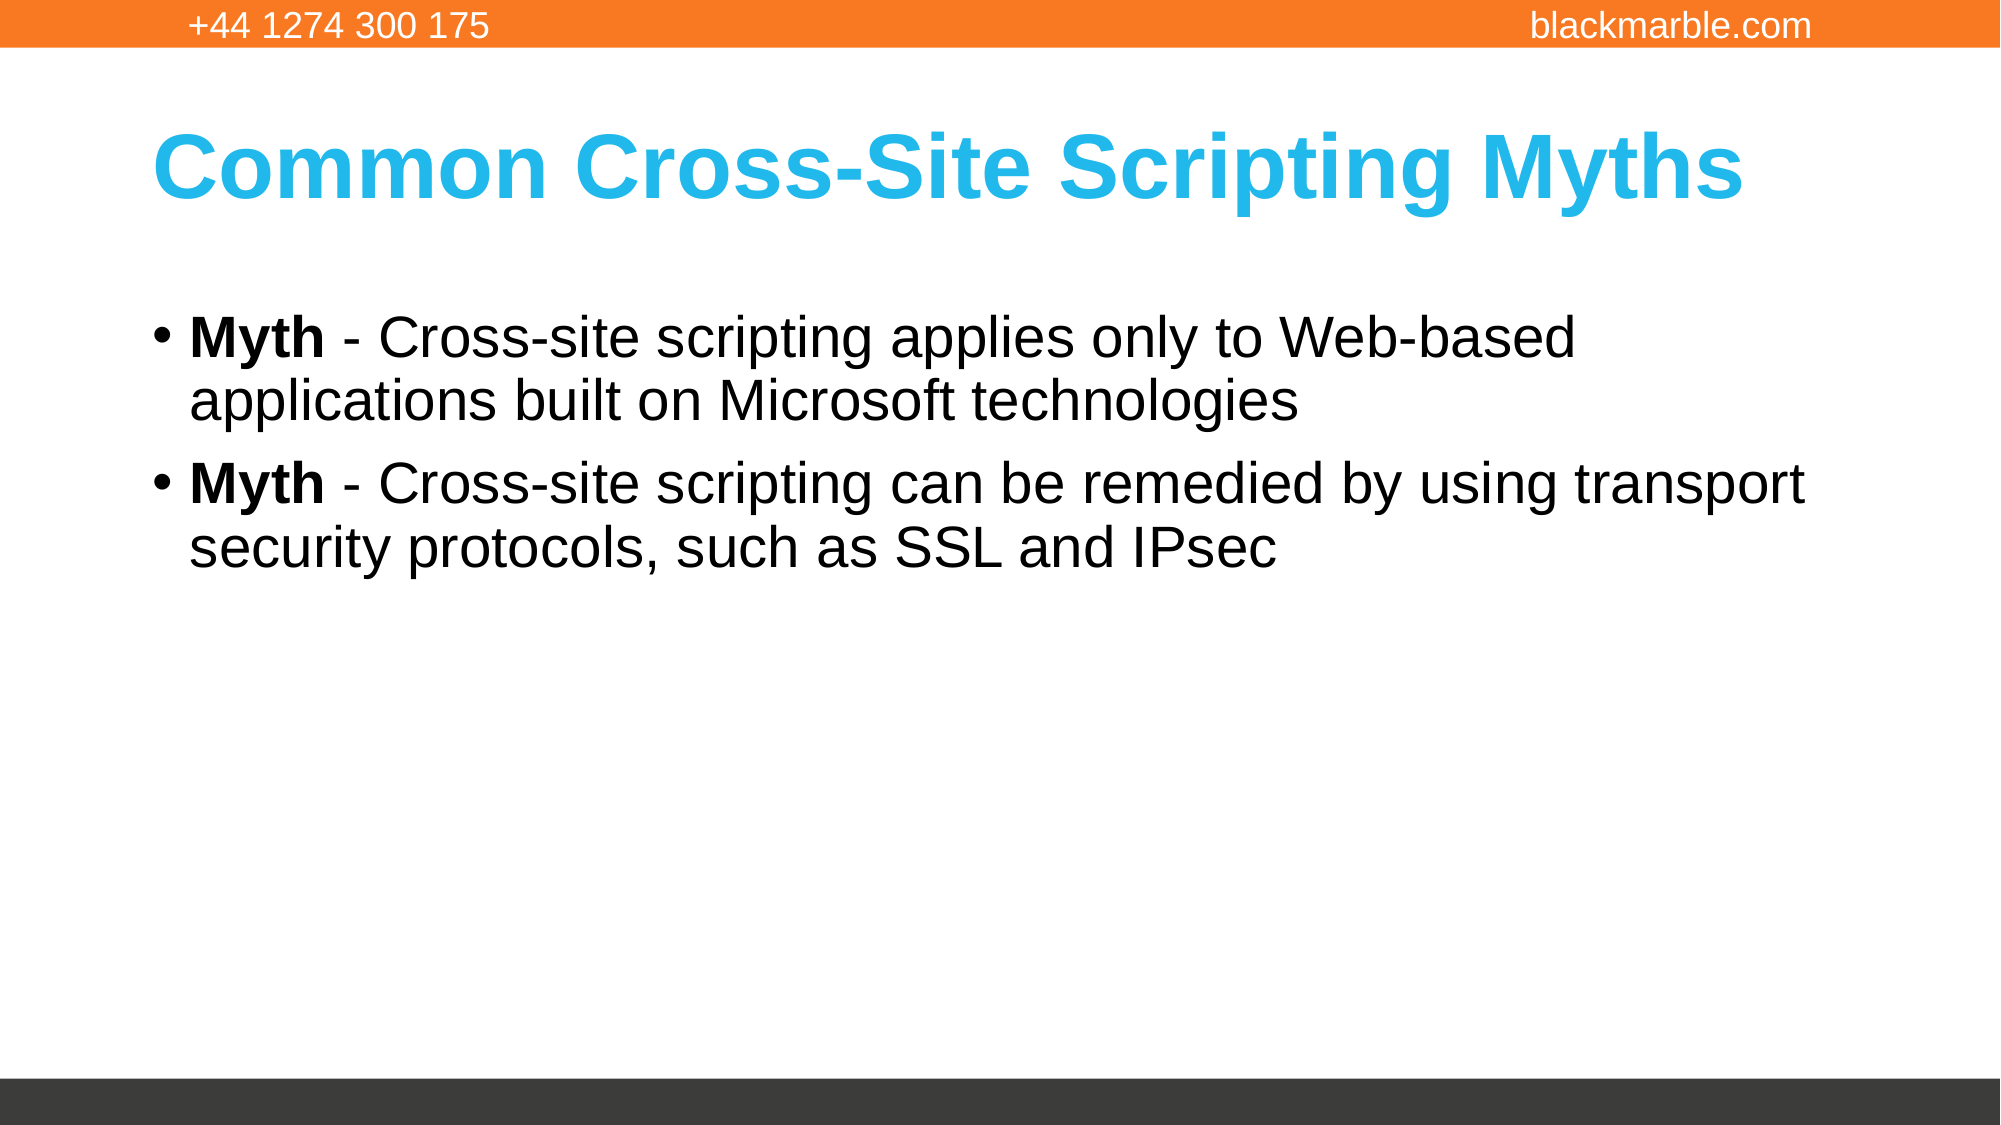

# Common Cross-Site Scripting Myths
Myth - Cross-site scripting applies only to Web-based applications built on Microsoft technologies
Myth - Cross-site scripting can be remedied by using transport security protocols, such as SSL and IPsec